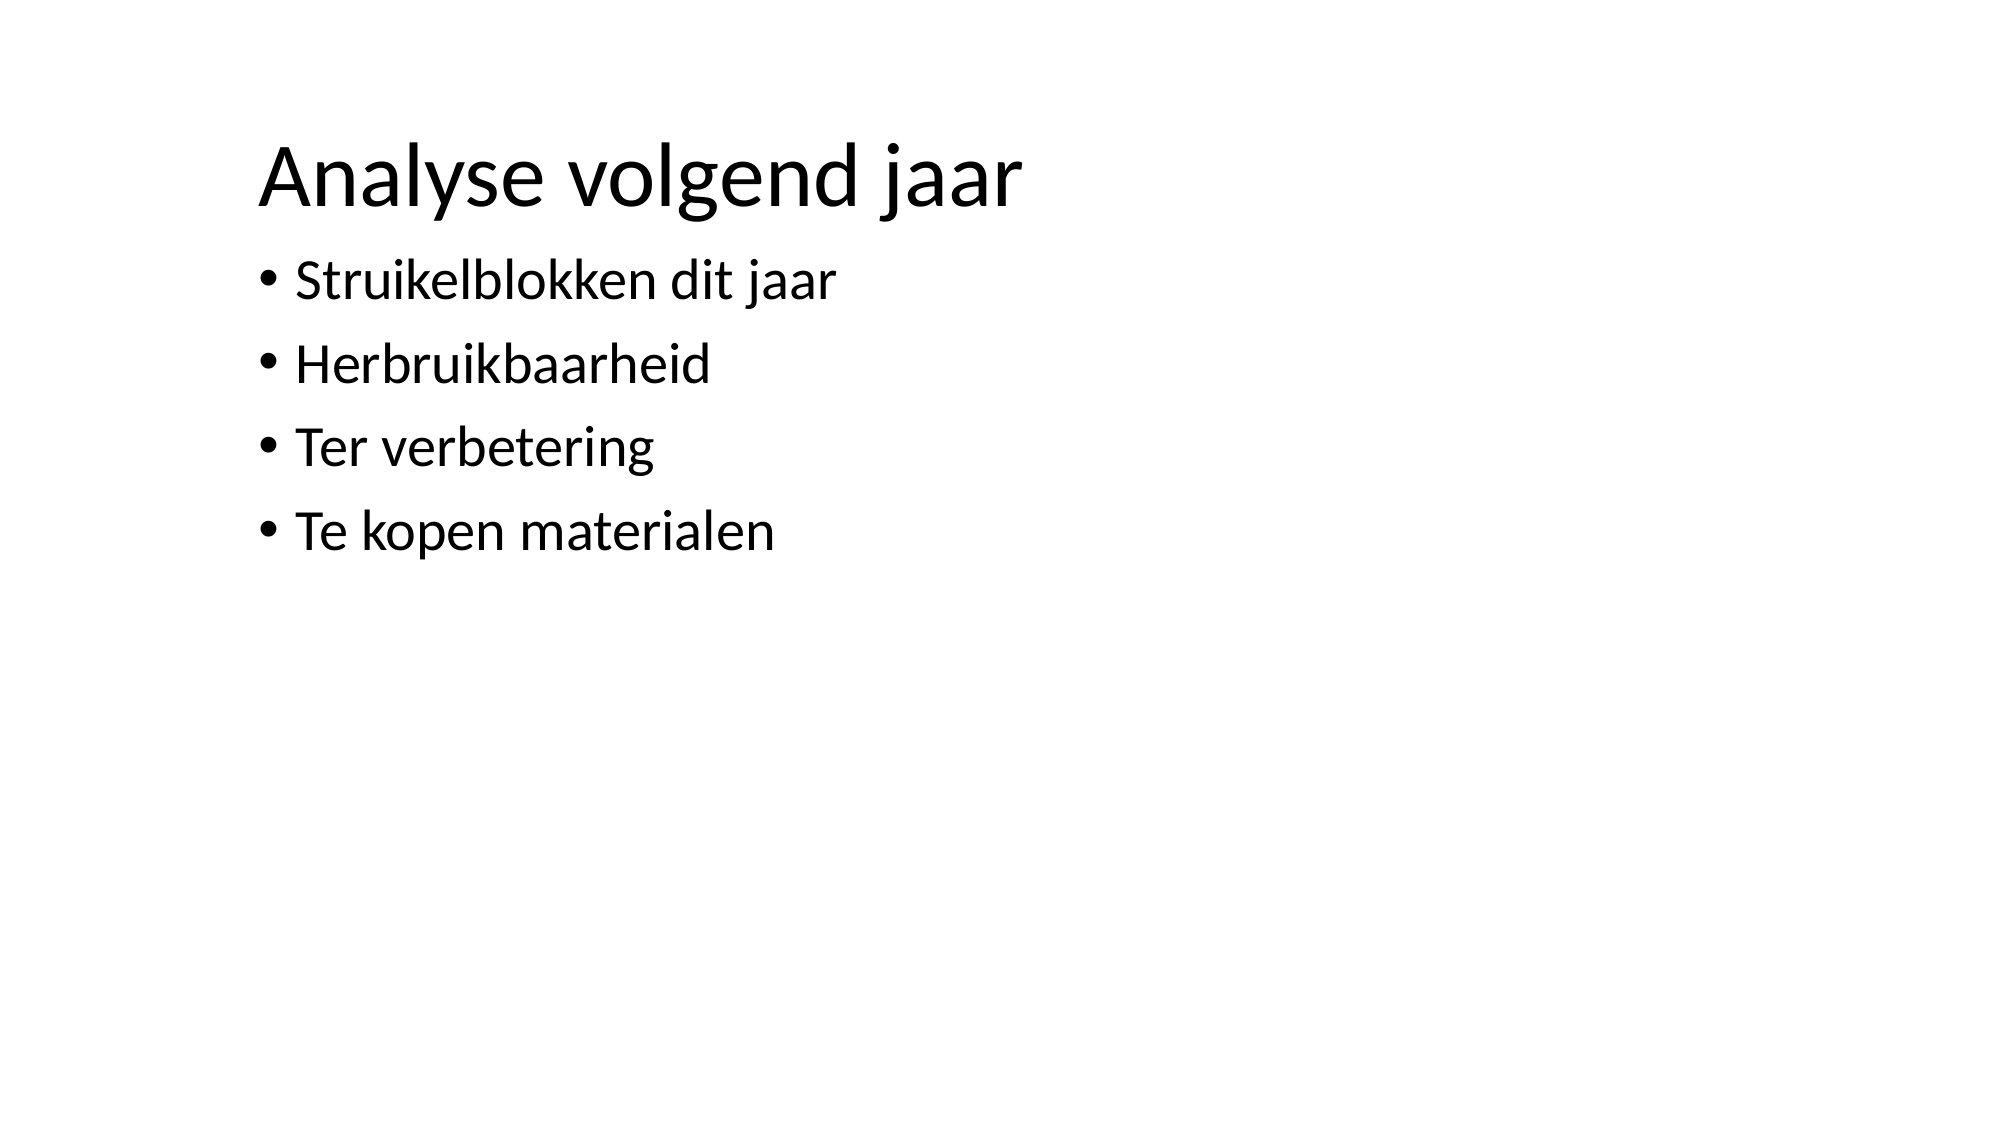

Analyse volgend jaar
Struikelblokken dit jaar
Herbruikbaarheid
Ter verbetering
Te kopen materialen